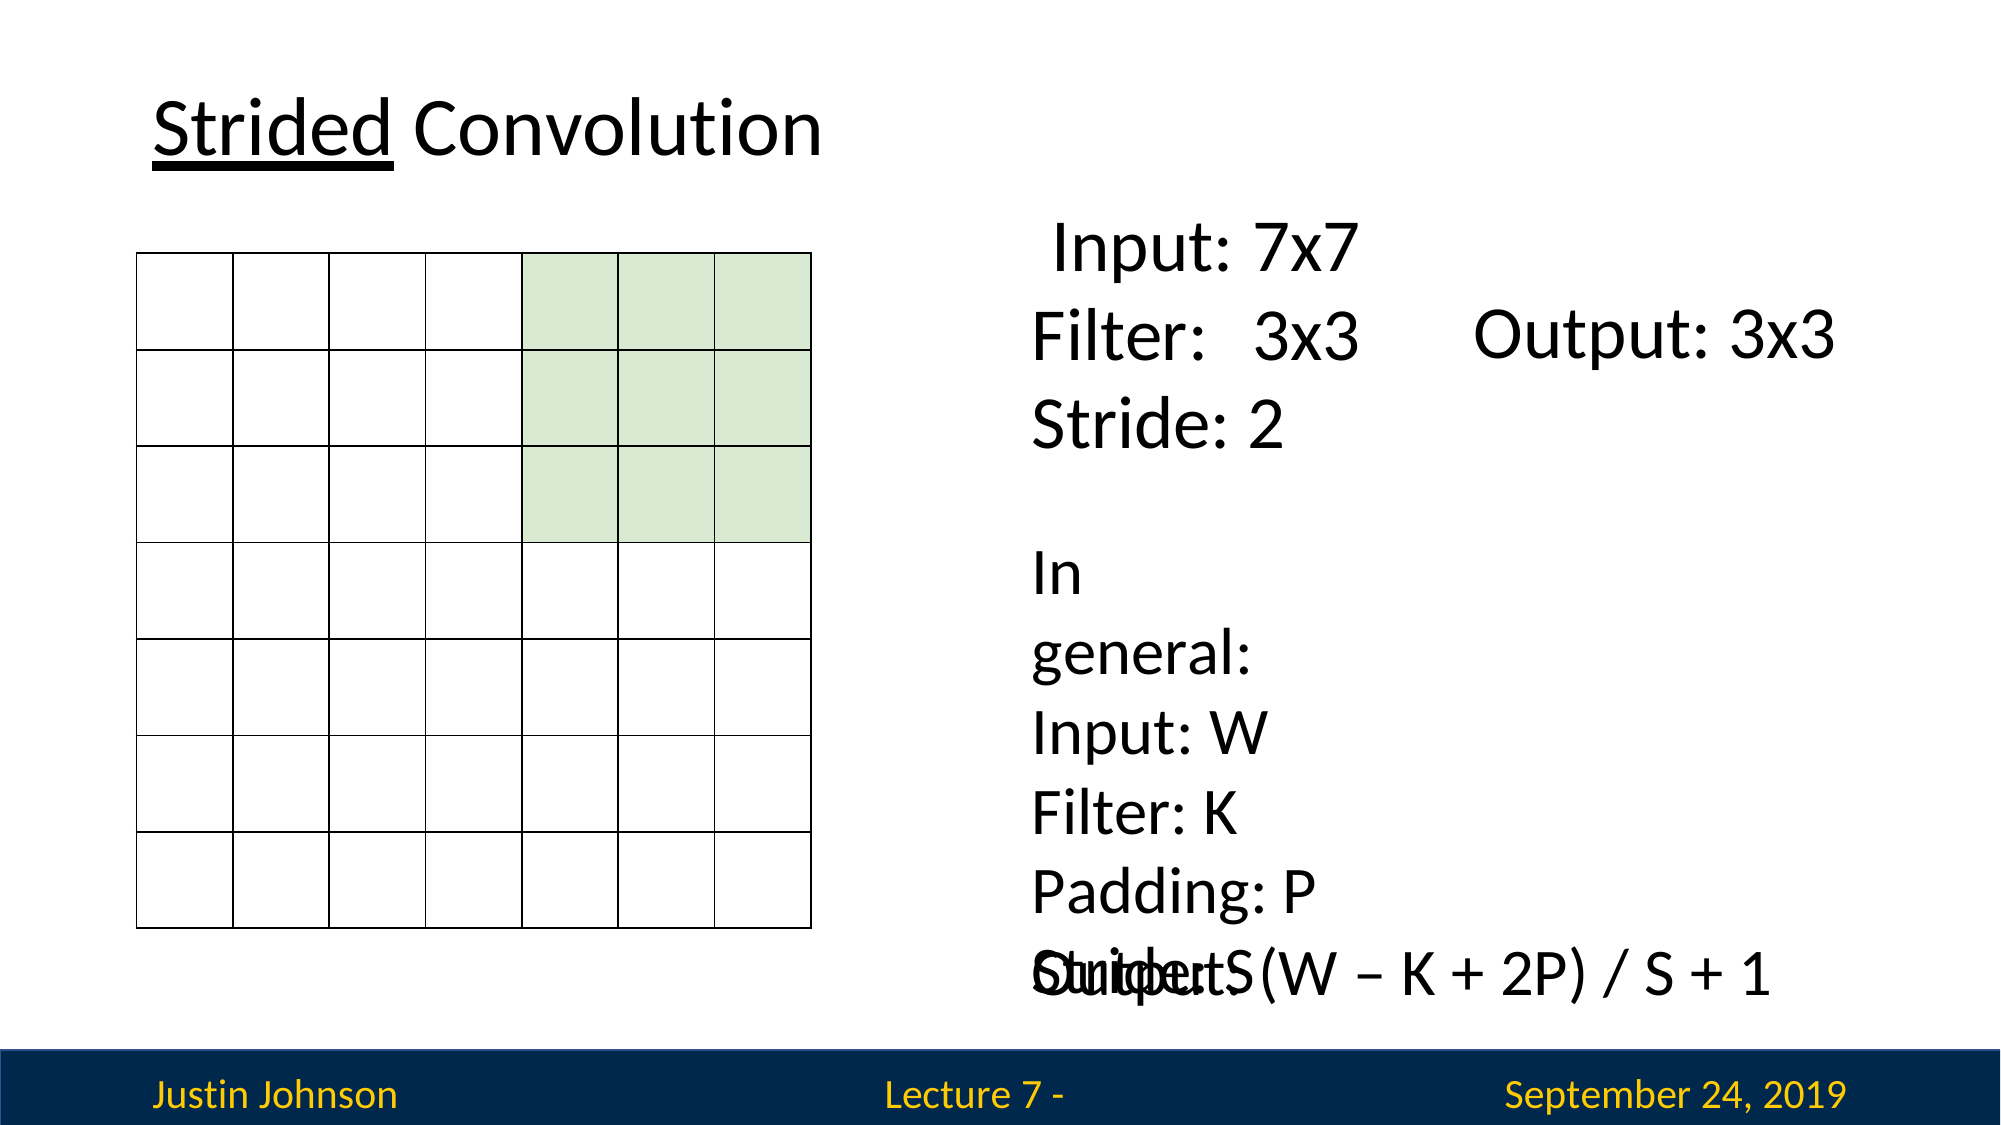

# Strided Convolution
Input: 7x7 Filter: 3x3 Stride: 2
In general: Input: W Filter: K Padding: P Stride: S
|  |  |  |  |  |  |  |
| --- | --- | --- | --- | --- | --- | --- |
|  |  |  |  |  |  |  |
|  |  |  |  |  |  |  |
|  |  |  |  |  |  |  |
|  |  |  |  |  |  |  |
|  |  |  |  |  |  |  |
|  |  |  |  |  |  |  |
Output: 3x3
Output: (W – K + 2P) / S + 1
Justin Johnson
September 24, 2019
Lecture 7 - 118